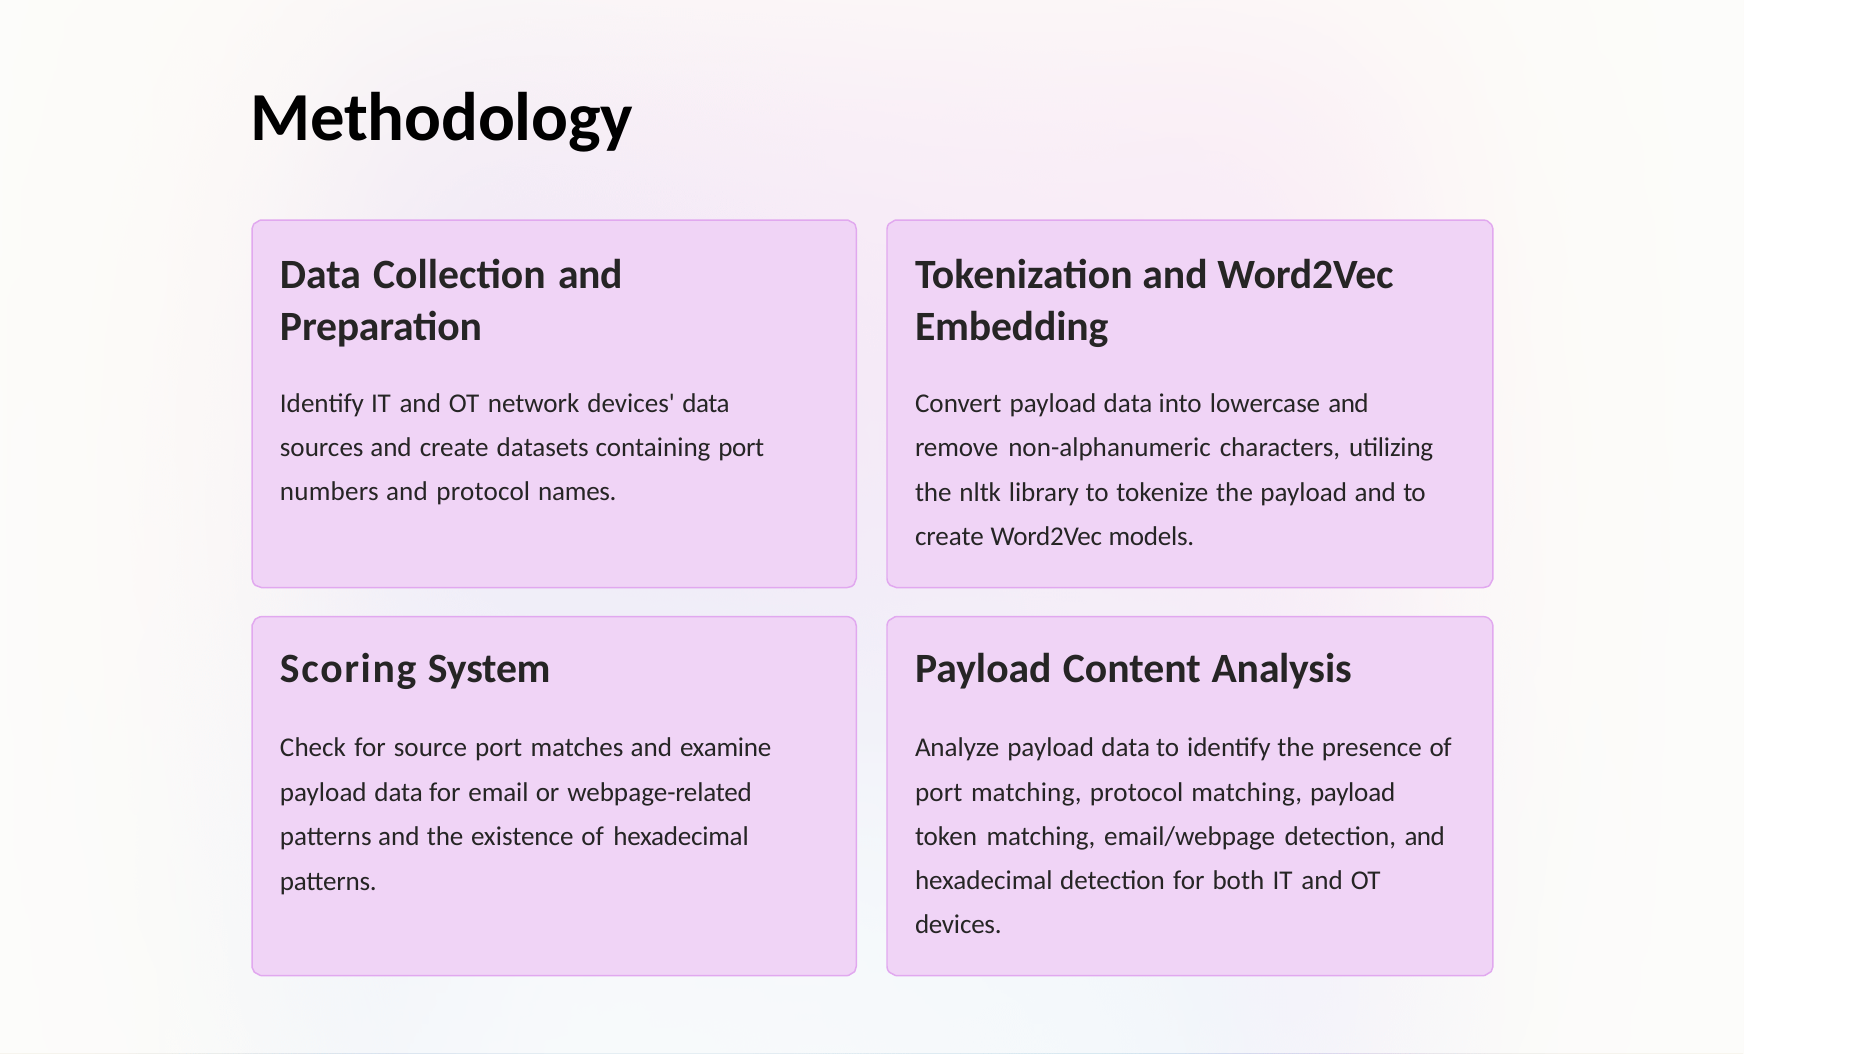

# Methodology

Data Collection and Preparation
Identify IT and OT network devices' data sources and create datasets containing port numbers and protocol names.
Tokenization and Word2Vec Embedding
Convert payload data into lowercase and remove non-alphanumeric characters, utilizing the nltk library to tokenize the payload and to create Word2Vec models.

Scoring System
Check for source port matches and examine payload data for email or webpage-related patterns and the existence of hexadecimal patterns.
Payload Content Analysis
Analyze payload data to identify the presence of port matching, protocol matching, payload token matching, email/webpage detection, and hexadecimal detection for both IT and OT devices.